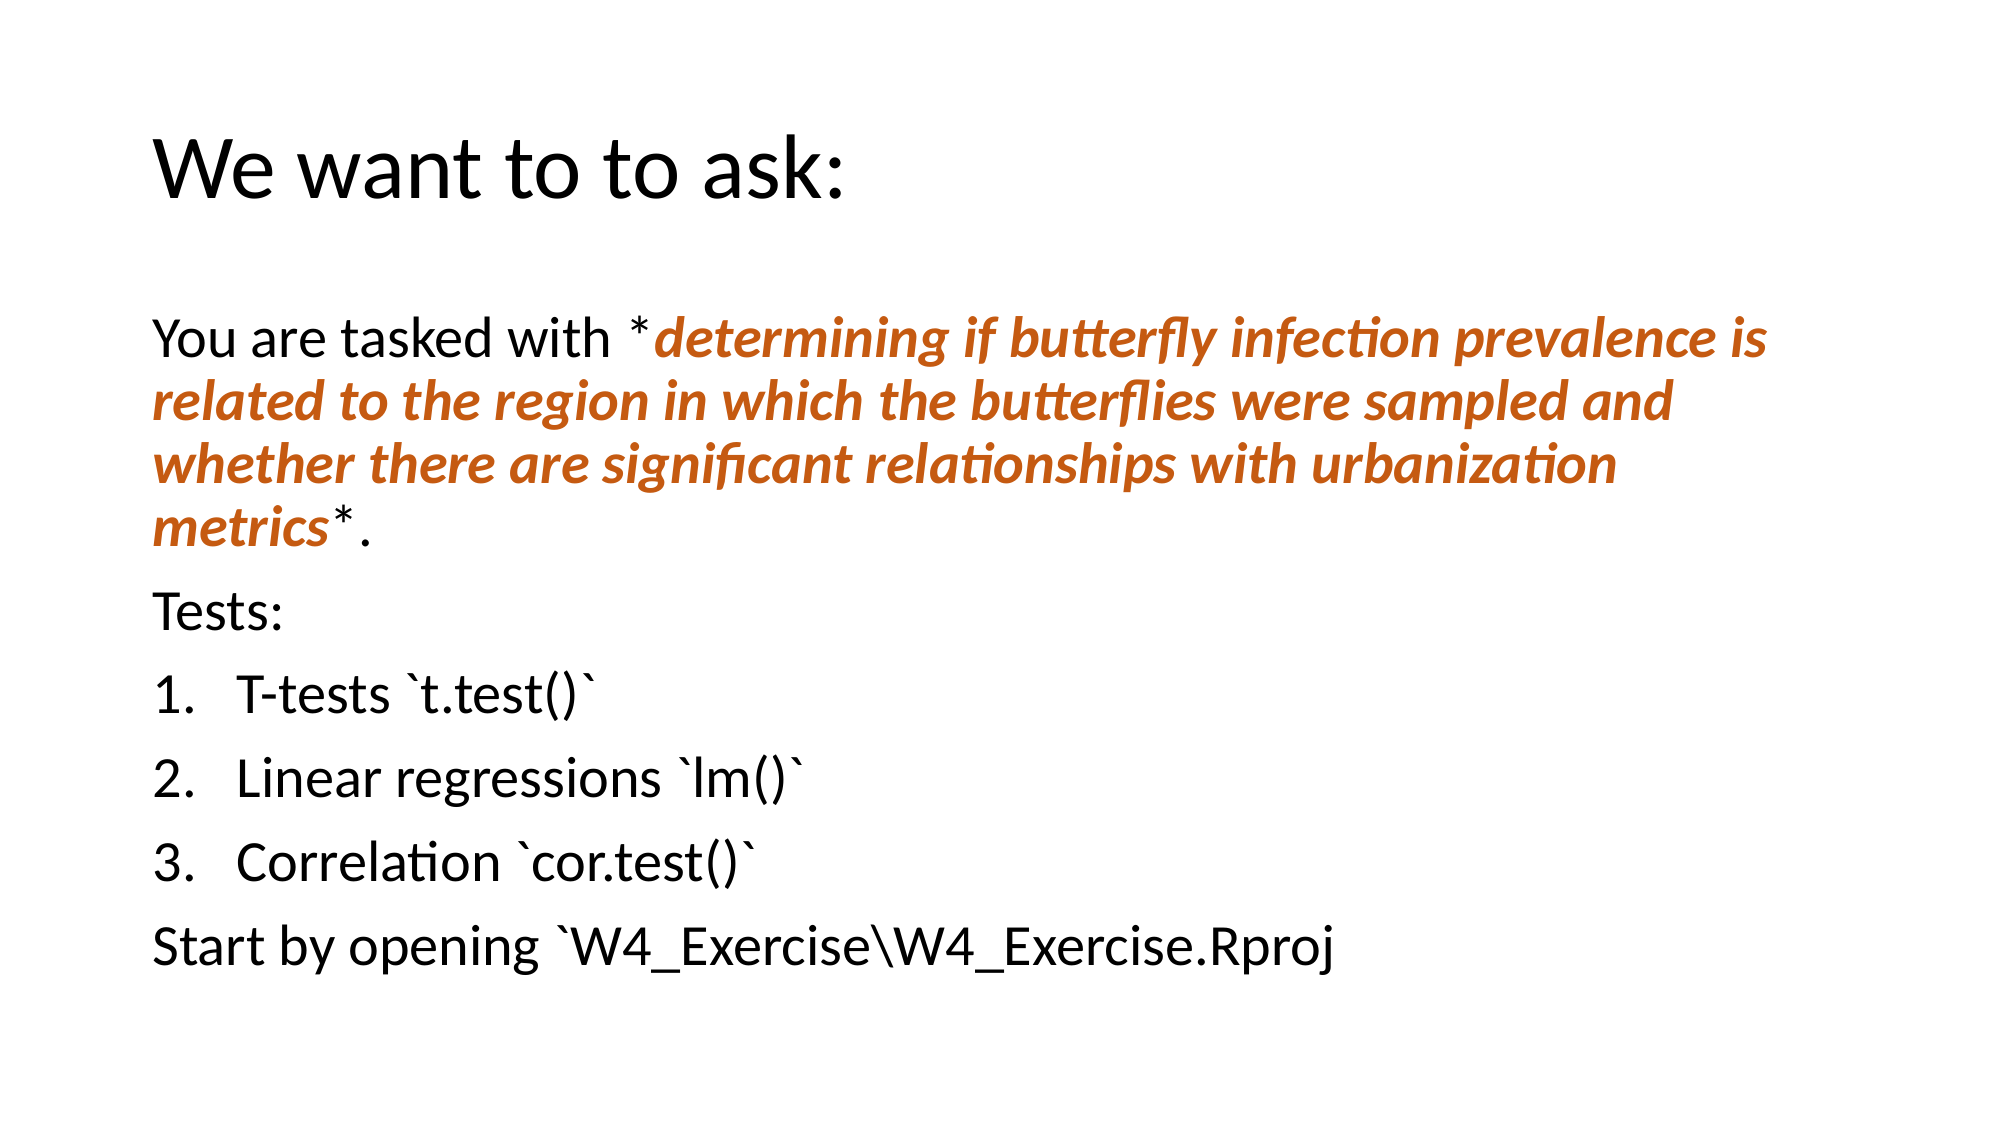

# We want to to ask:
You are tasked with *determining if butterfly infection prevalence is related to the region in which the butterflies were sampled and whether there are significant relationships with urbanization metrics*.
Tests:
T-tests `t.test()`
Linear regressions `lm()`
Correlation `cor.test()`
Start by opening `W4_Exercise\W4_Exercise.Rproj